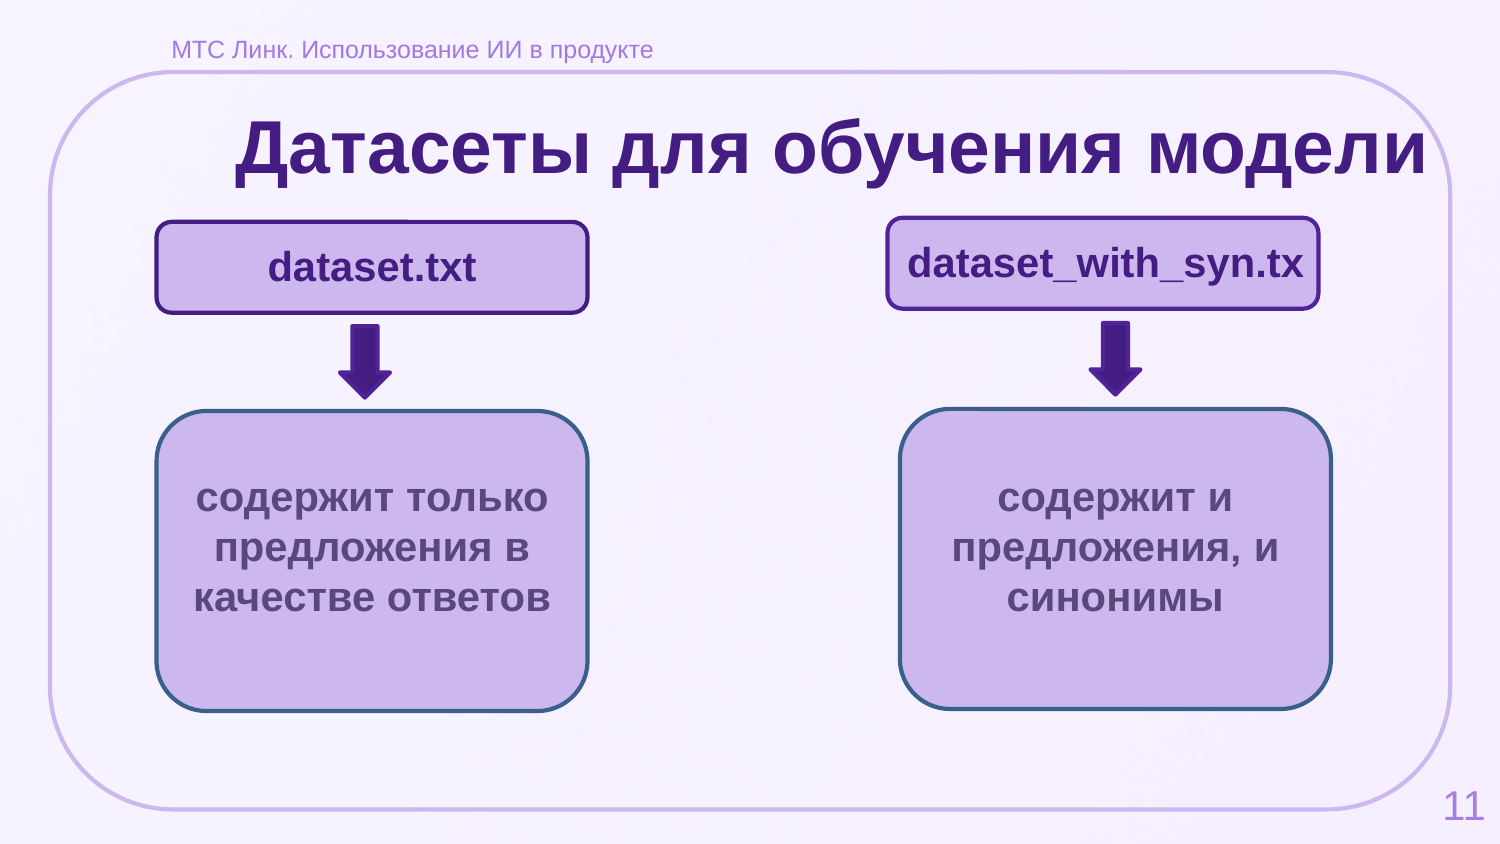

МТС Линк. Использование ИИ в продукте

# Датасеты для обучения модели

dataset_with_syn.tx
dataset.txt

содержит и предложения, и синонимы
содержит только предложения в качестве ответов
11